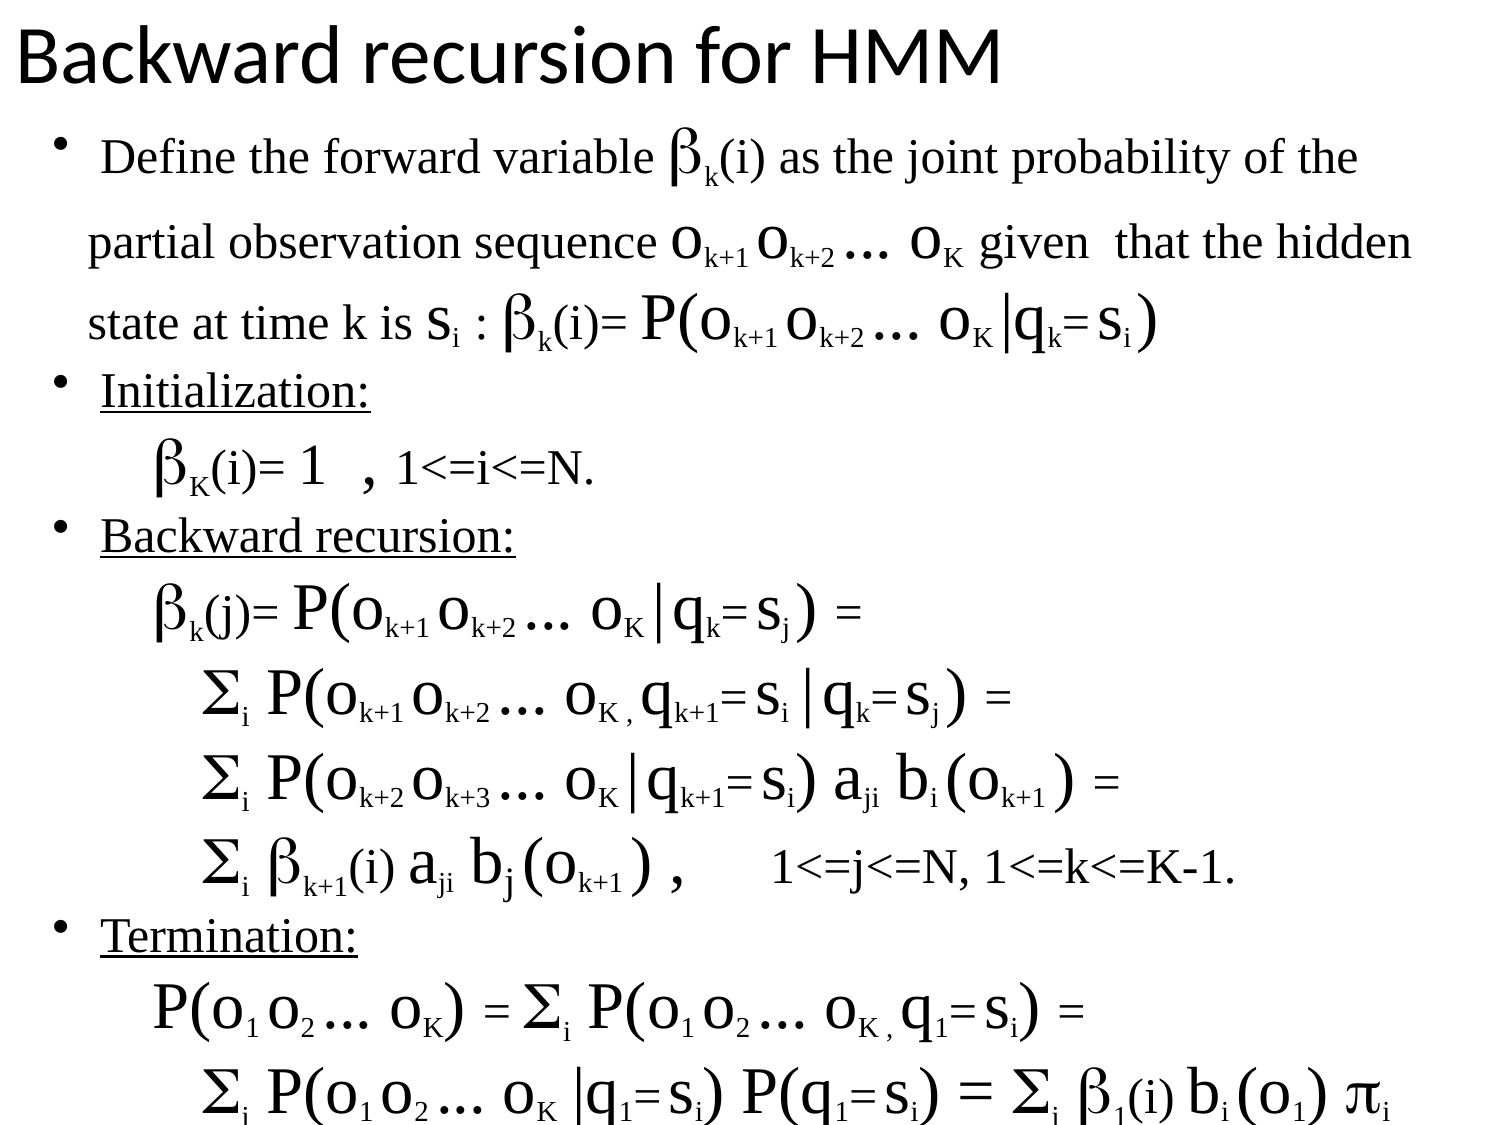

Backward recursion for HMM
 Define the forward variable βk(i) as the joint probability of the partial observation sequence ok+1 ok+2 ... oK  given  that the hidden state at time k is si  : βk(i)= P(ok+1 ok+2 ... oK |qk= si )
 Initialization:
      βK(i)= 1  , 1<=i<=N.
 Backward recursion:
      βk(j)= P(ok+1 ok+2 ... oK | qk= sj ) =
	Σi P(ok+1 ok+2 ... oK , qk+1= si  | qk= sj ) =
	Σi P(ok+2 ok+3 ... oK | qk+1= si) aji bi (ok+1 ) =
	Σi βk+1(i) aji bj (ok+1 ) ,     1<=j<=N, 1<=k<=K-1.
 Termination:
      P(o1 o2 ... oK) = Σi P(o1 o2 ... oK , q1= si) =
	Σi P(o1 o2 ... oK  |q1= si) P(q1= si) = Σi β1(i) bi (o1) πi